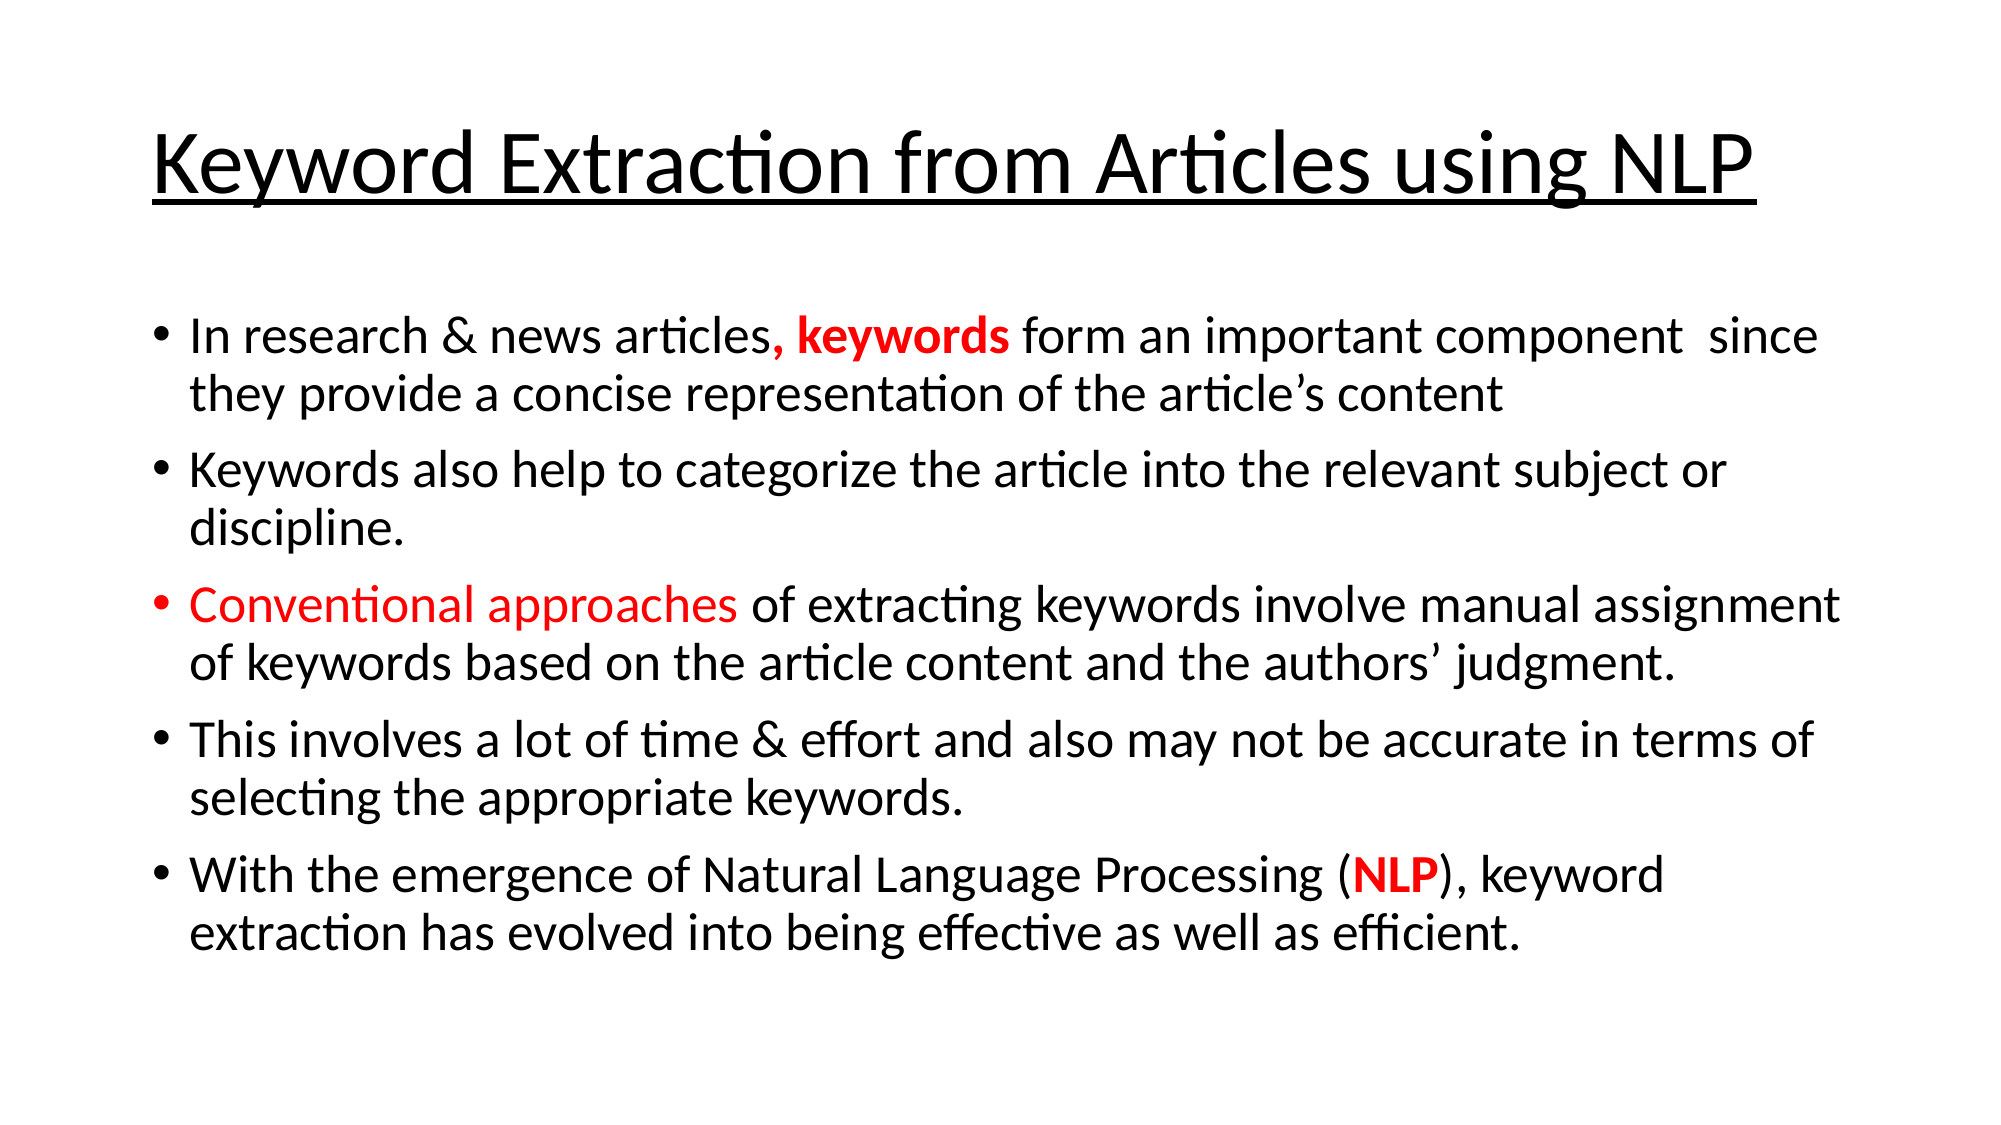

# Keyword Extraction from Articles using NLP
In research & news articles, keywords form an important component  since they provide a concise representation of the article’s content
Keywords also help to categorize the article into the relevant subject or discipline.
Conventional approaches of extracting keywords involve manual assignment of keywords based on the article content and the authors’ judgment.
This involves a lot of time & effort and also may not be accurate in terms of selecting the appropriate keywords.
With the emergence of Natural Language Processing (NLP), keyword extraction has evolved into being effective as well as efficient.